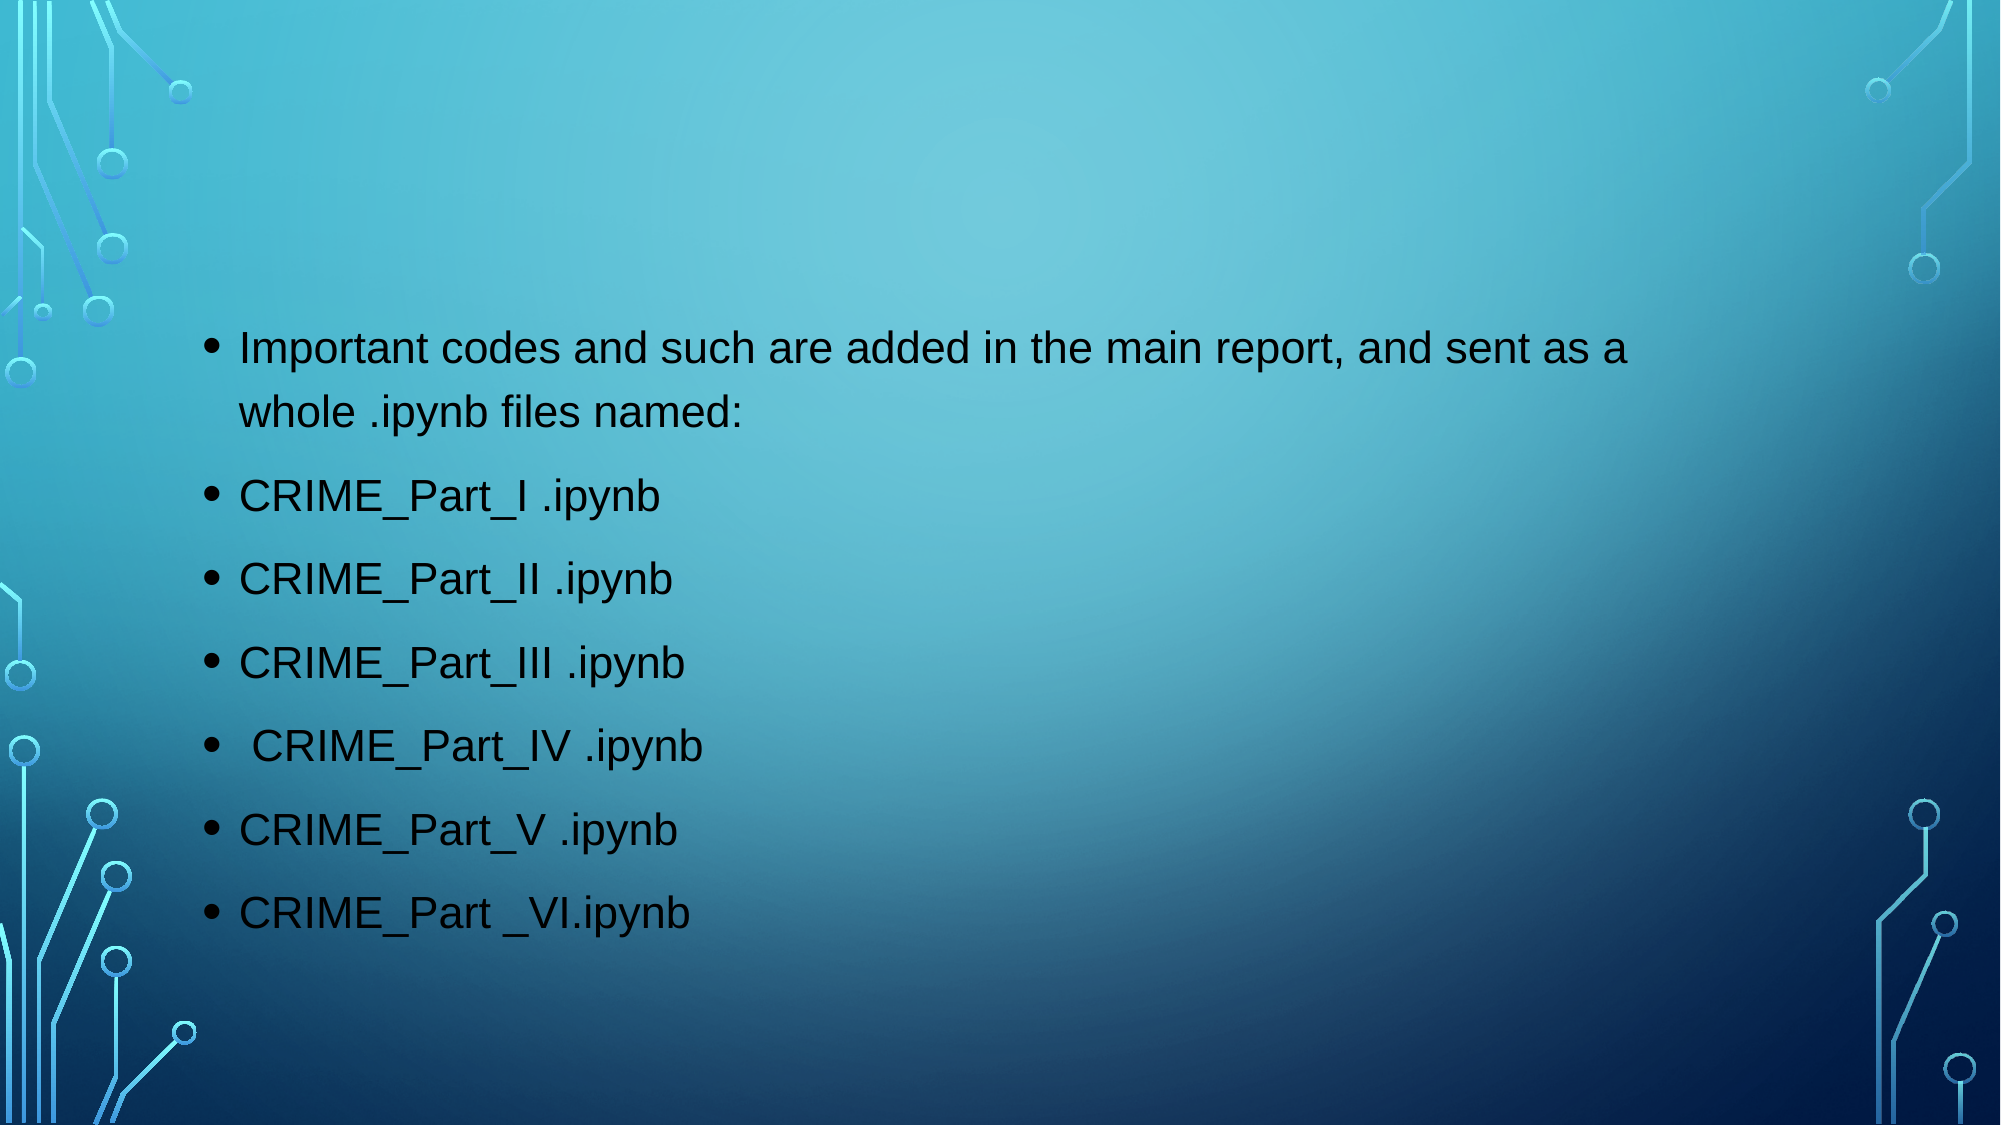

#
Important codes and such are added in the main report, and sent as a whole .ipynb files named:
CRIME_Part_I .ipynb
CRIME_Part_II .ipynb
CRIME_Part_III .ipynb
 CRIME_Part_IV .ipynb
CRIME_Part_V .ipynb
CRIME_Part _VI.ipynb